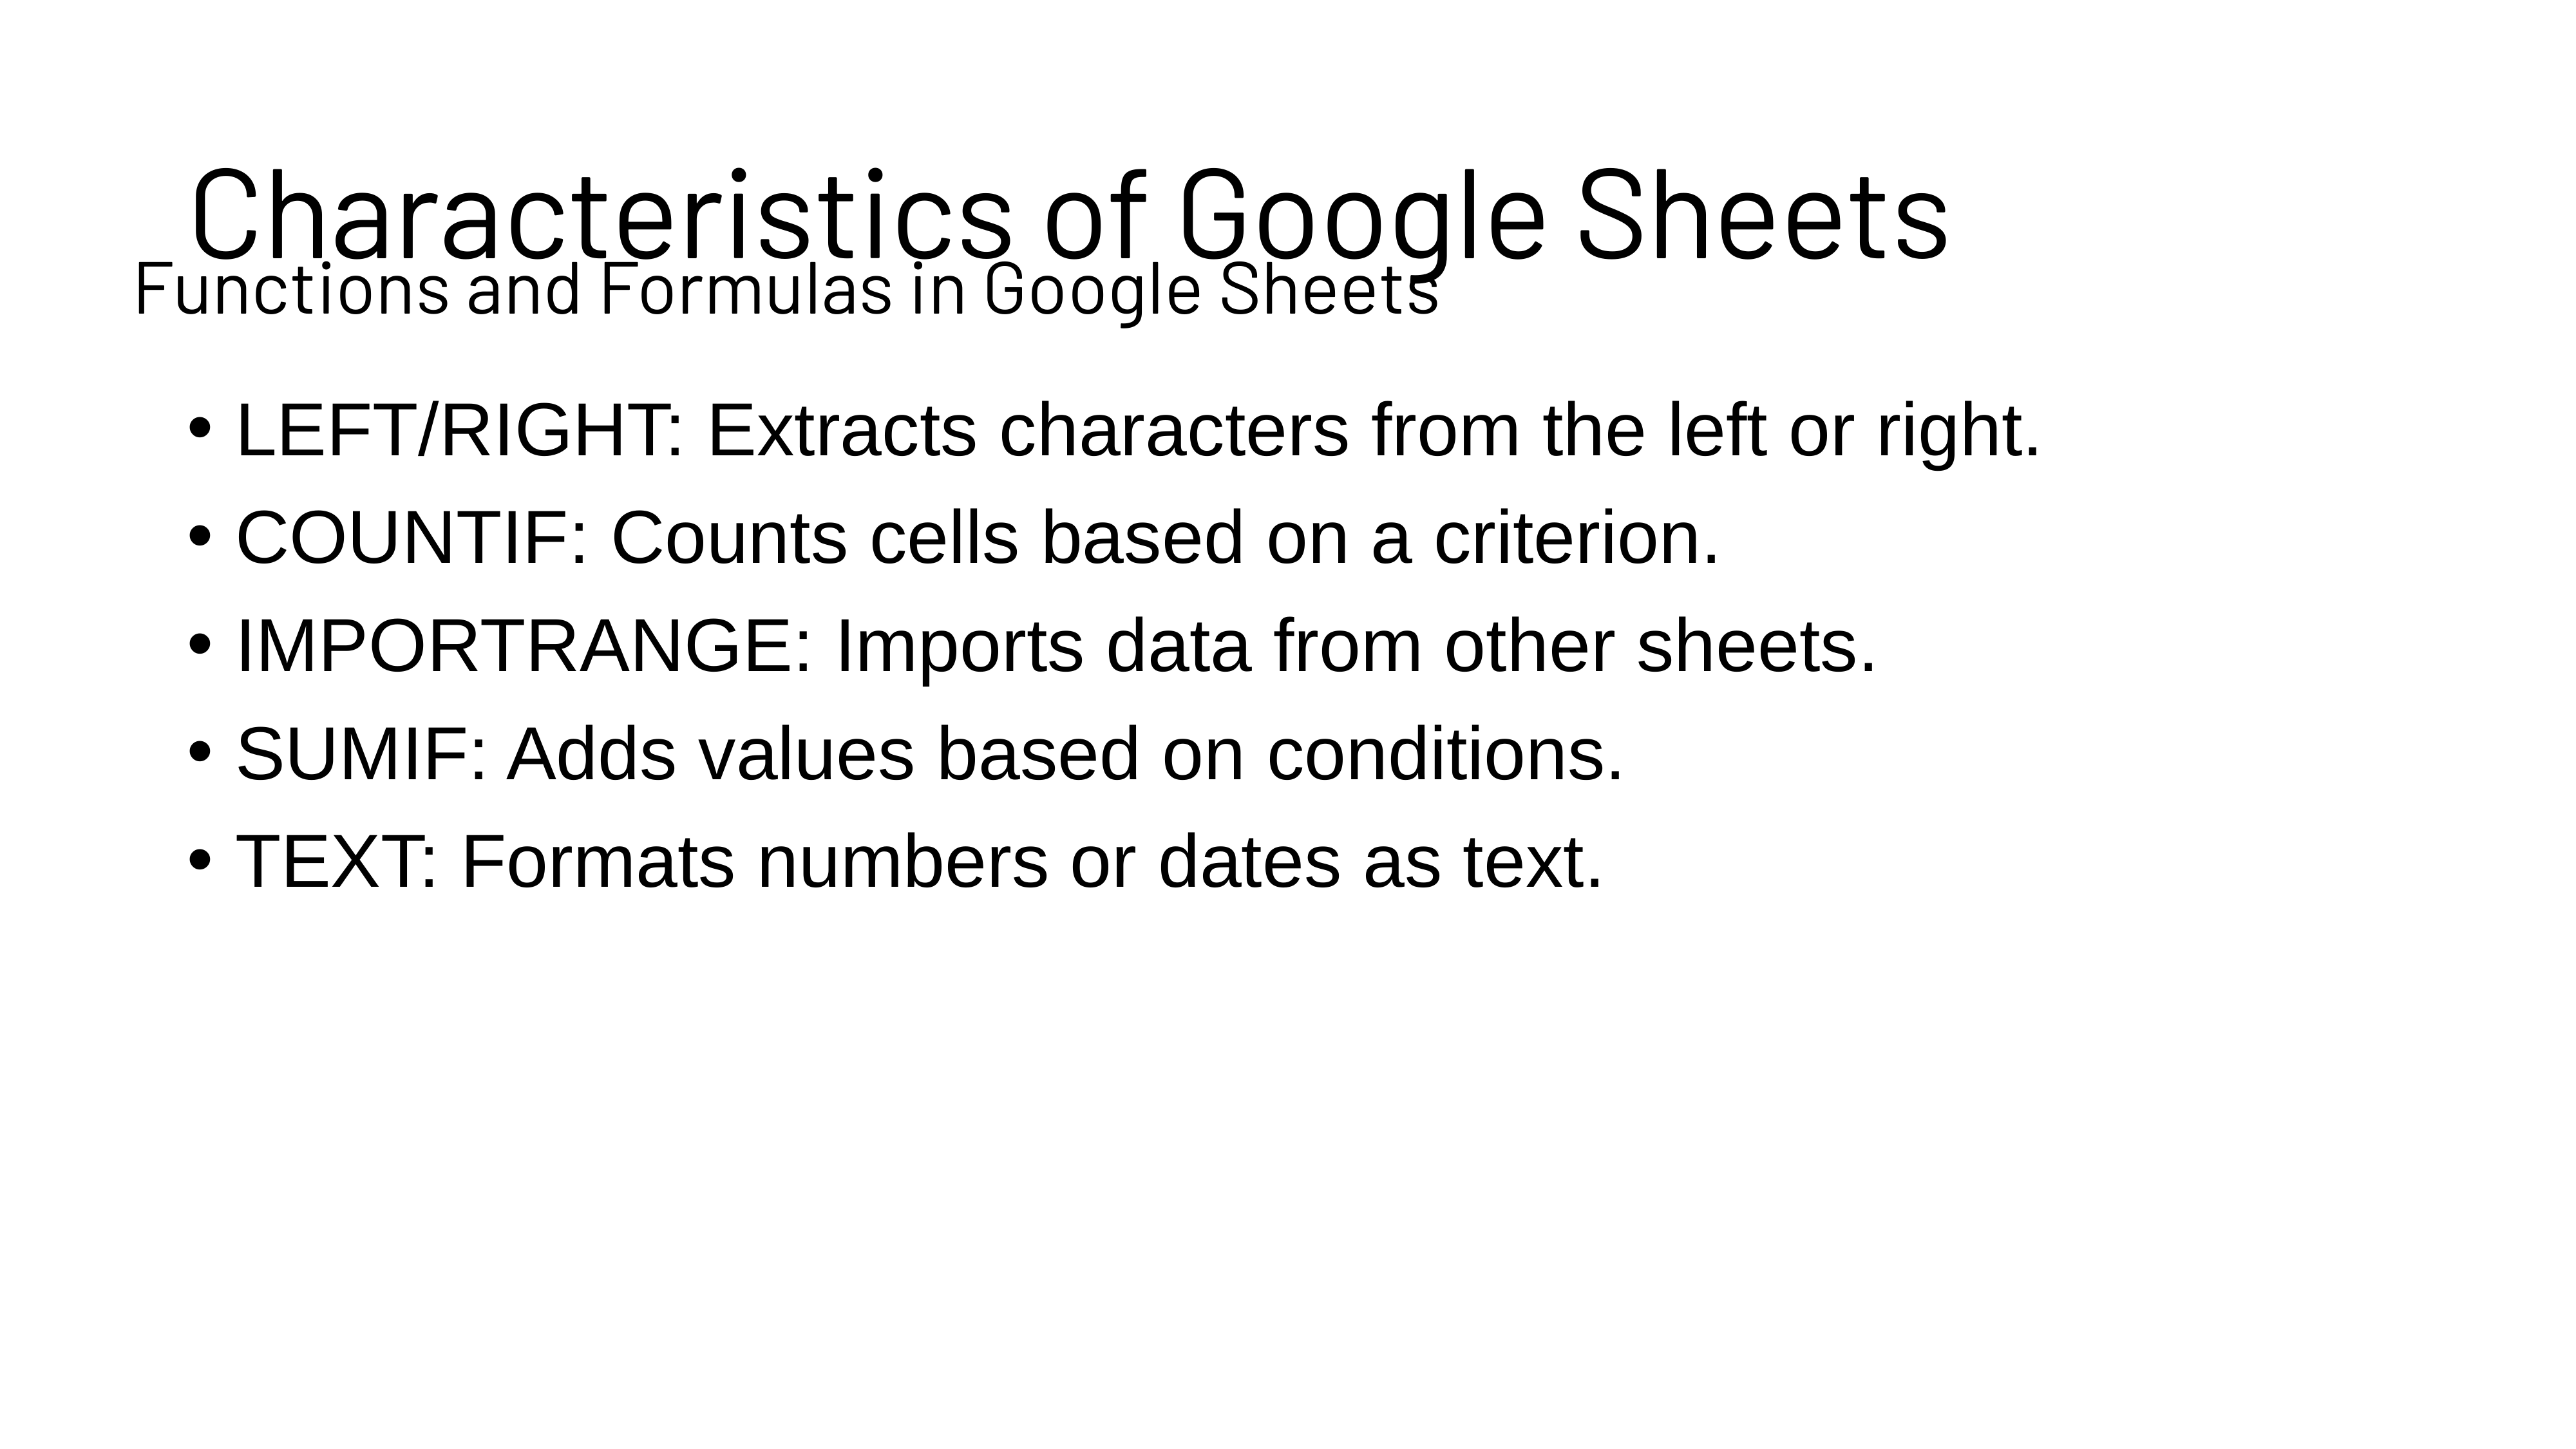

# Characteristics of Google Sheets
Functions and Formulas in Google Sheets
LEFT/RIGHT: Extracts characters from the left or right.
COUNTIF: Counts cells based on a criterion.
IMPORTRANGE: Imports data from other sheets.
SUMIF: Adds values based on conditions.
TEXT: Formats numbers or dates as text.